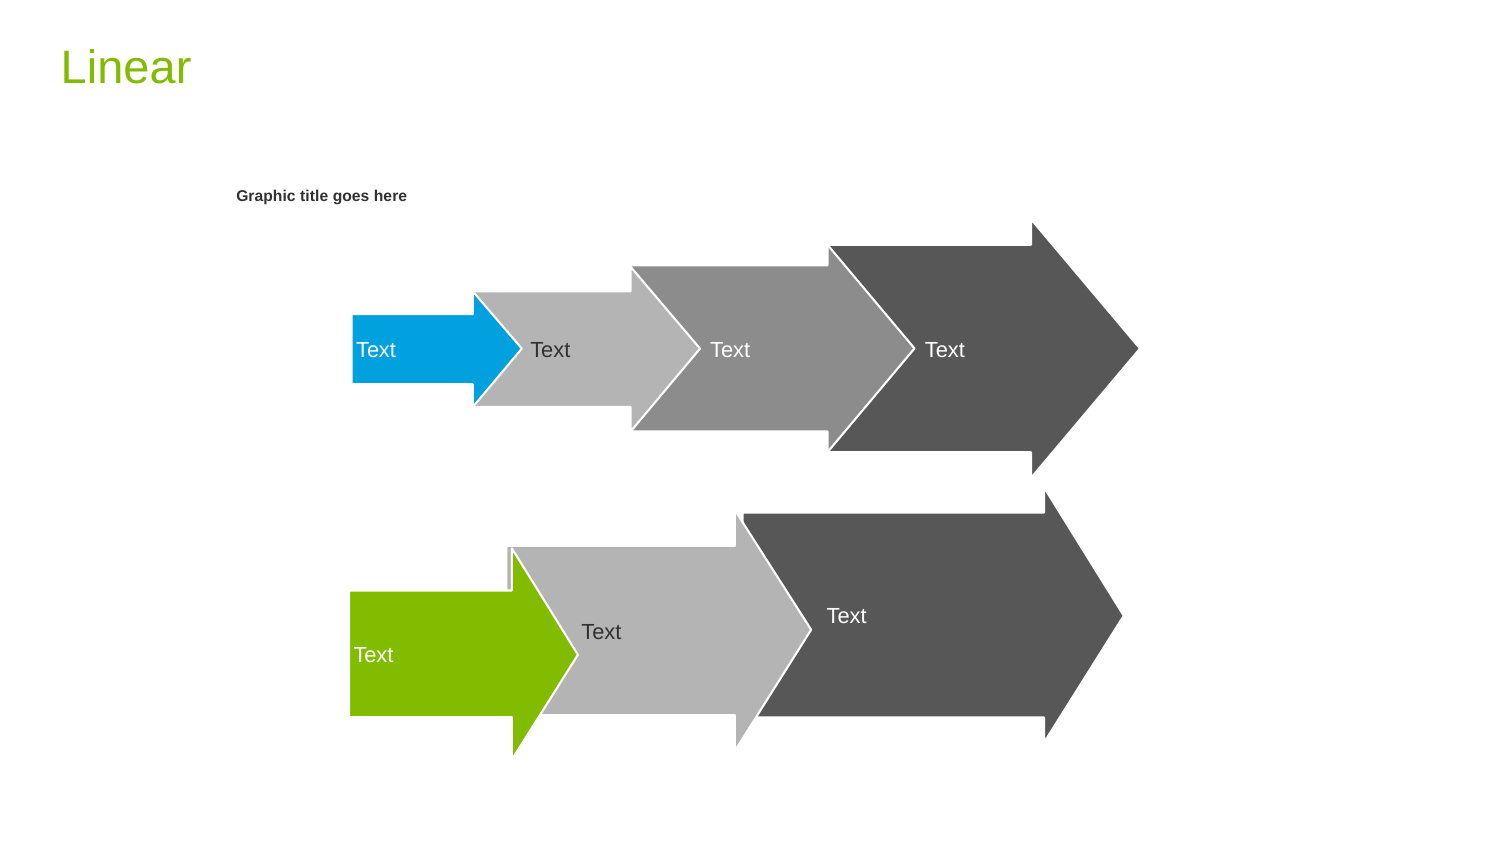

# Linear
Graphic title goes here
Text
Text
Text
Text
Text
Text
Text